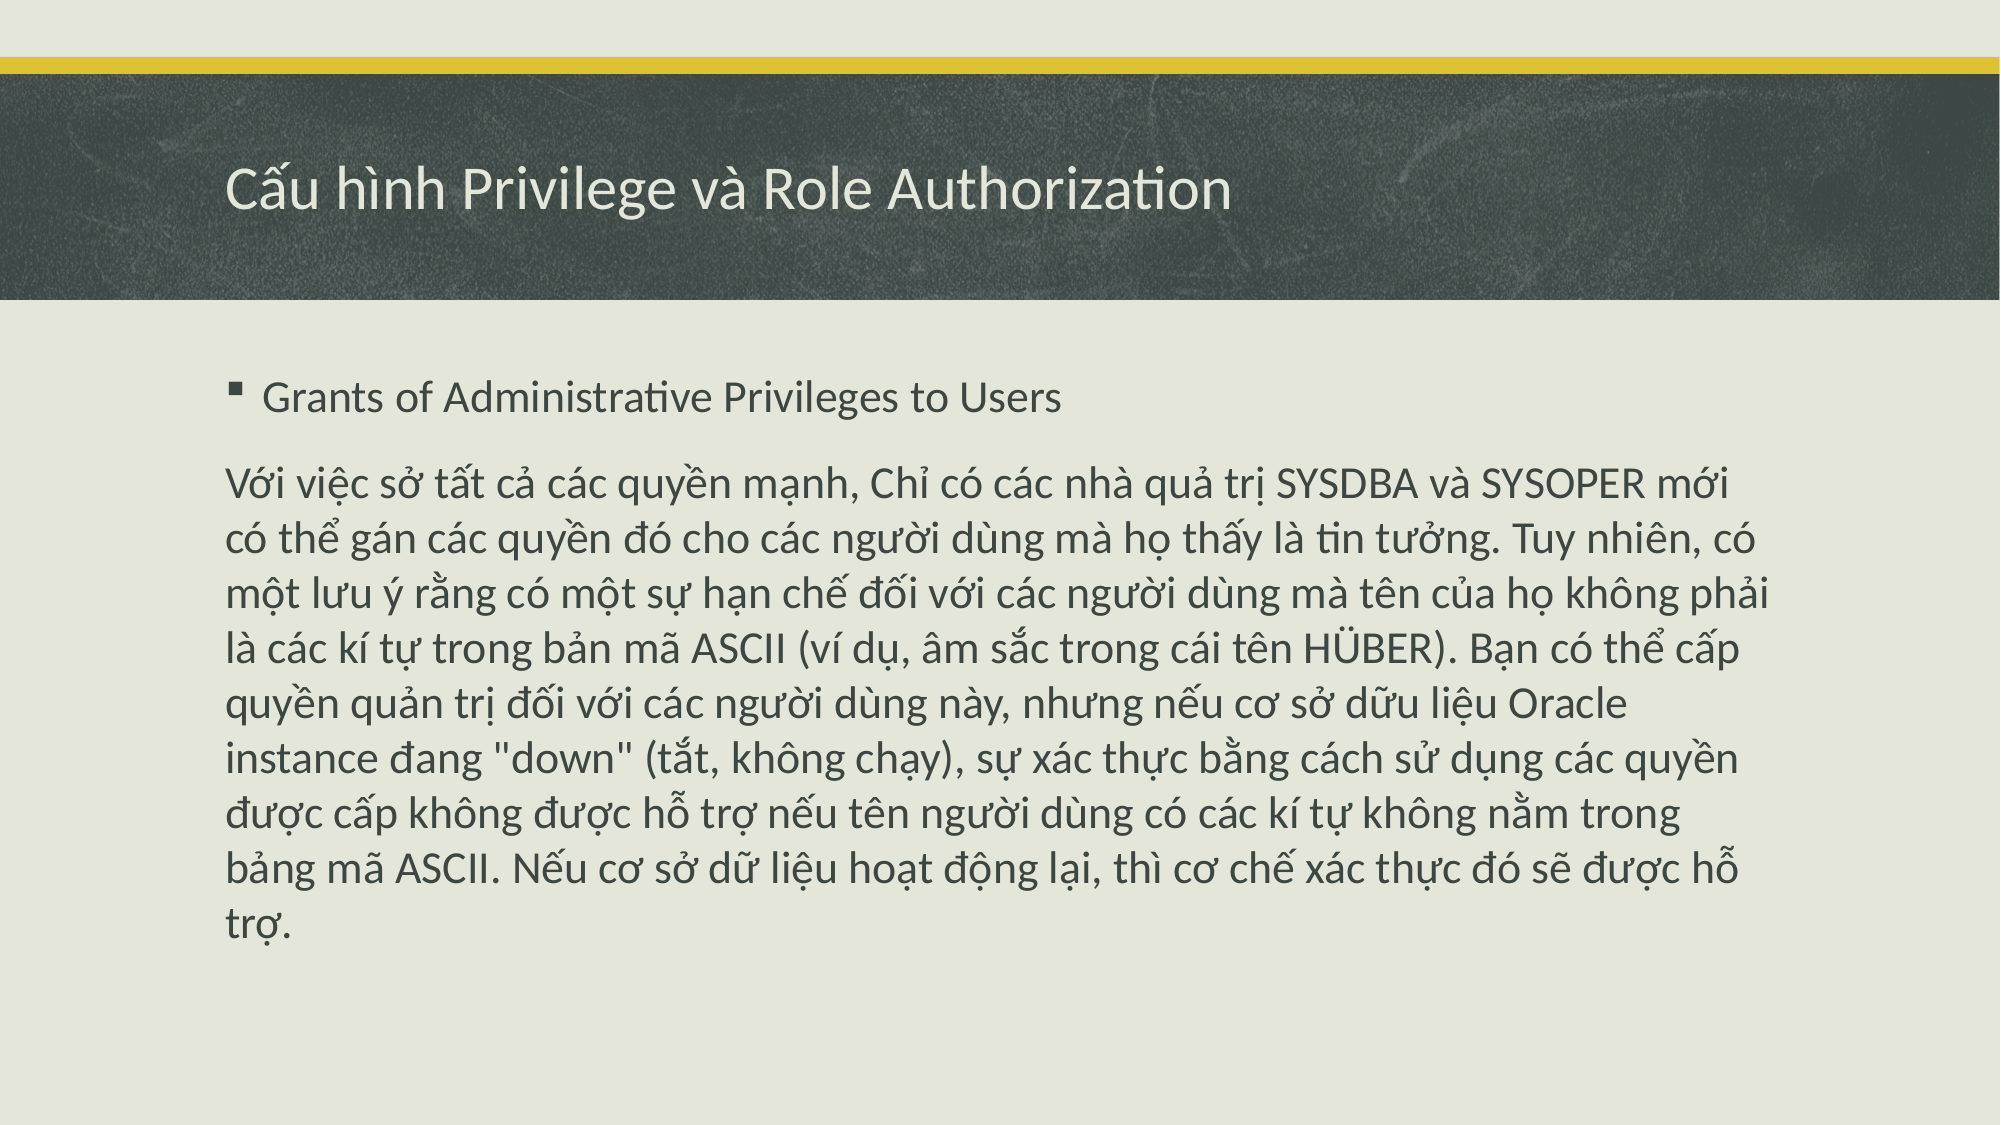

# Cấu hình Privilege và Role Authorization
Grants of Administrative Privileges to Users
Với việc sở tất cả các quyền mạnh, Chỉ có các nhà quả trị SYSDBA và SYSOPER mới có thể gán các quyền đó cho các người dùng mà họ thấy là tin tưởng. Tuy nhiên, có một lưu ý rằng có một sự hạn chế đối với các người dùng mà tên của họ không phải là các kí tự trong bản mã ASCII (ví dụ, âm sắc trong cái tên HÜBER). Bạn có thể cấp quyền quản trị đối với các người dùng này, nhưng nếu cơ sở dữu liệu Oracle instance đang "down" (tắt, không chạy), sự xác thực bằng cách sử dụng các quyền được cấp không được hỗ trợ nếu tên người dùng có các kí tự không nằm trong bảng mã ASCII. Nếu cơ sở dữ liệu hoạt động lại, thì cơ chế xác thực đó sẽ được hỗ trợ.